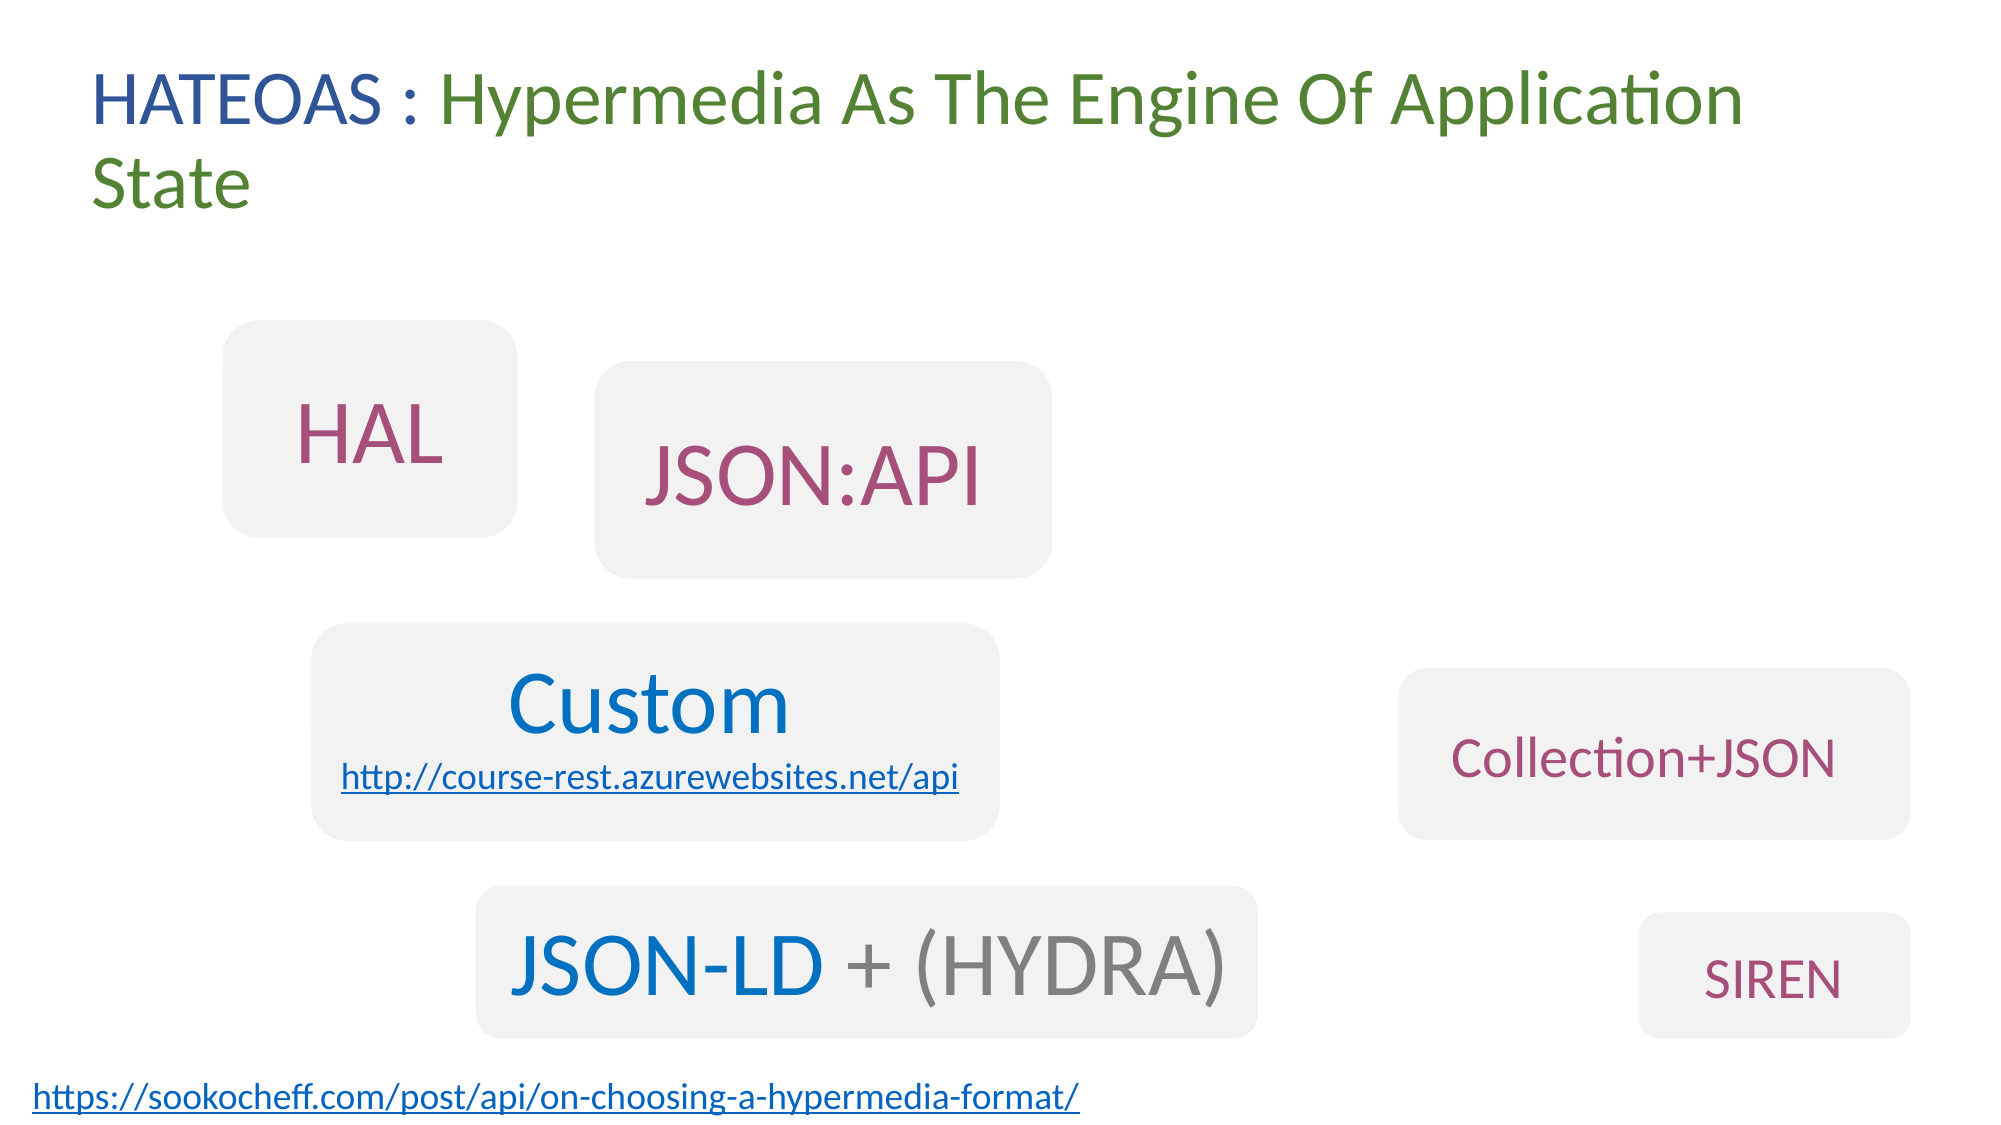

# HATEOAS : Hypermedia As The Engine Of Application State

HAL
JSON:API

Custom
http://course-rest.azurewebsites.net/api

Collection+JSON

JSON-LD + (HYDRA)

SIREN
https://sookocheff.com/post/api/on-choosing-a-hypermedia-format/